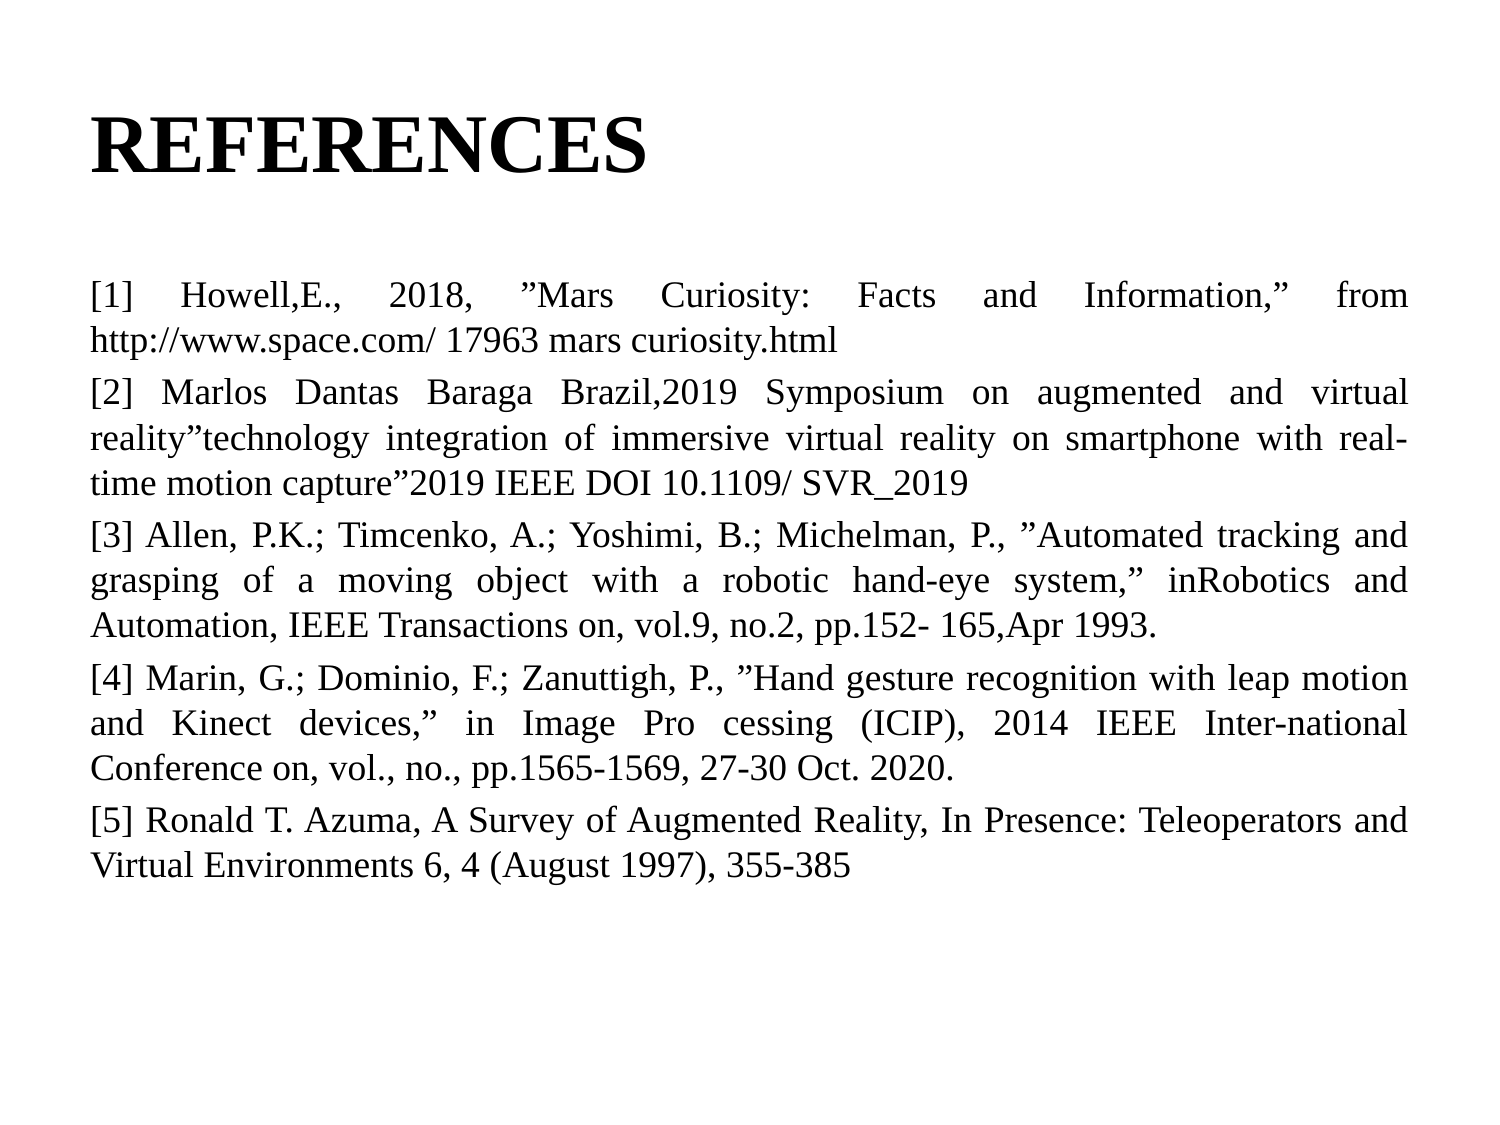

# REFERENCES
[1] Howell,E., 2018, ”Mars Curiosity: Facts and Information,” from http://www.space.com/ 17963 mars curiosity.html
[2] Marlos Dantas Baraga Brazil,2019 Symposium on augmented and virtual reality”technology integration of immersive virtual reality on smartphone with real-time motion capture”2019 IEEE DOI 10.1109/ SVR_2019
[3] Allen, P.K.; Timcenko, A.; Yoshimi, B.; Michelman, P., ”Automated tracking and grasping of a moving object with a robotic hand-eye system,” inRobotics and Automation, IEEE Transactions on, vol.9, no.2, pp.152- 165,Apr 1993.
[4] Marin, G.; Dominio, F.; Zanuttigh, P., ”Hand gesture recognition with leap motion and Kinect devices,” in Image Pro cessing (ICIP), 2014 IEEE Inter-national Conference on, vol., no., pp.1565-1569, 27-30 Oct. 2020.
[5] Ronald T. Azuma, A Survey of Augmented Reality, In Presence: Teleoperators and Virtual Environments 6, 4 (August 1997), 355-385